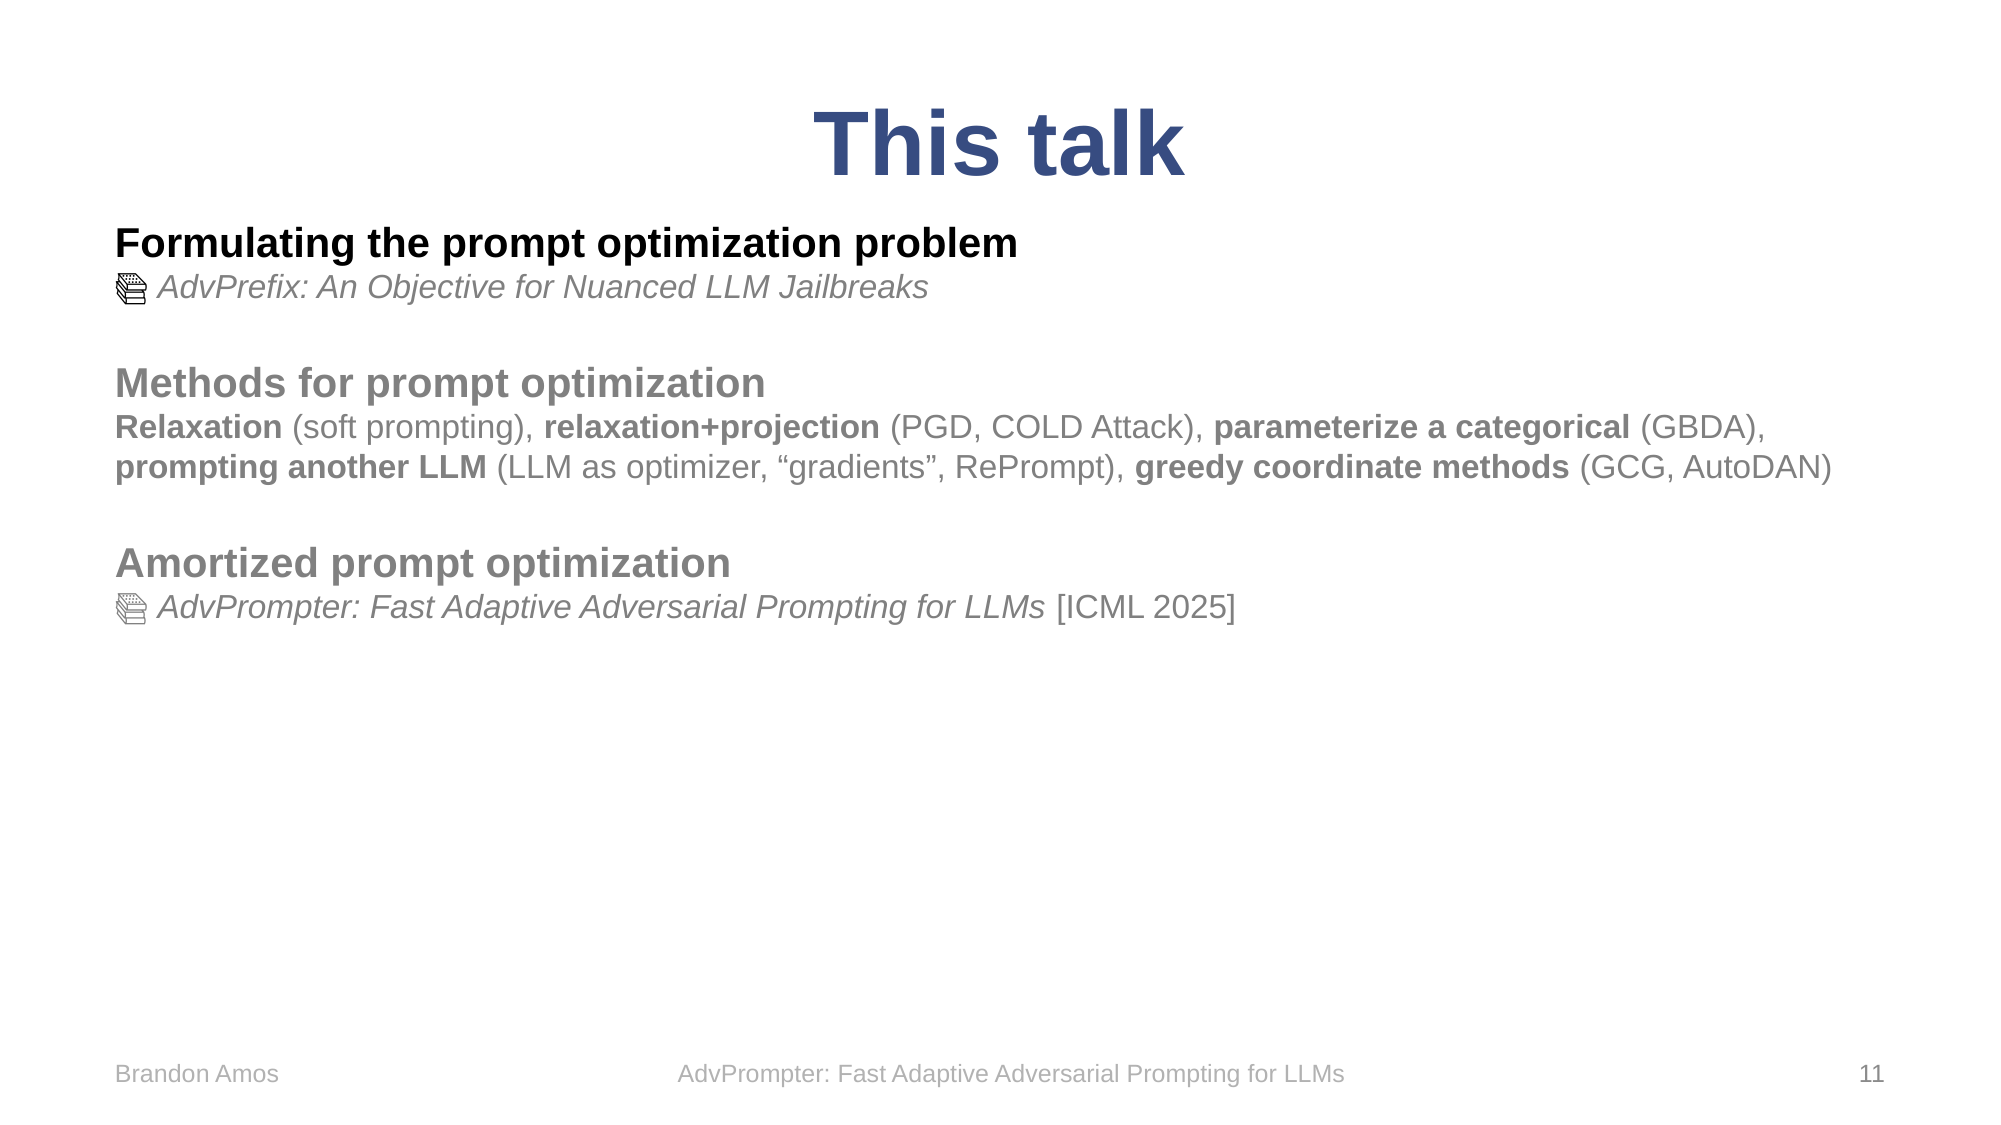

# This talk
Formulating the prompt optimization problem
📚 AdvPrefix: An Objective for Nuanced LLM Jailbreaks

Methods for prompt optimization
Relaxation (soft prompting), relaxation+projection (PGD, COLD Attack), parameterize a categorical (GBDA), prompting another LLM (LLM as optimizer, “gradients”, RePrompt), greedy coordinate methods (GCG, AutoDAN)

Amortized prompt optimization
📚 AdvPrompter: Fast Adaptive Adversarial Prompting for LLMs [ICML 2025]
AdvPrompter: Fast Adaptive Adversarial Prompting for LLMs
Brandon Amos
11